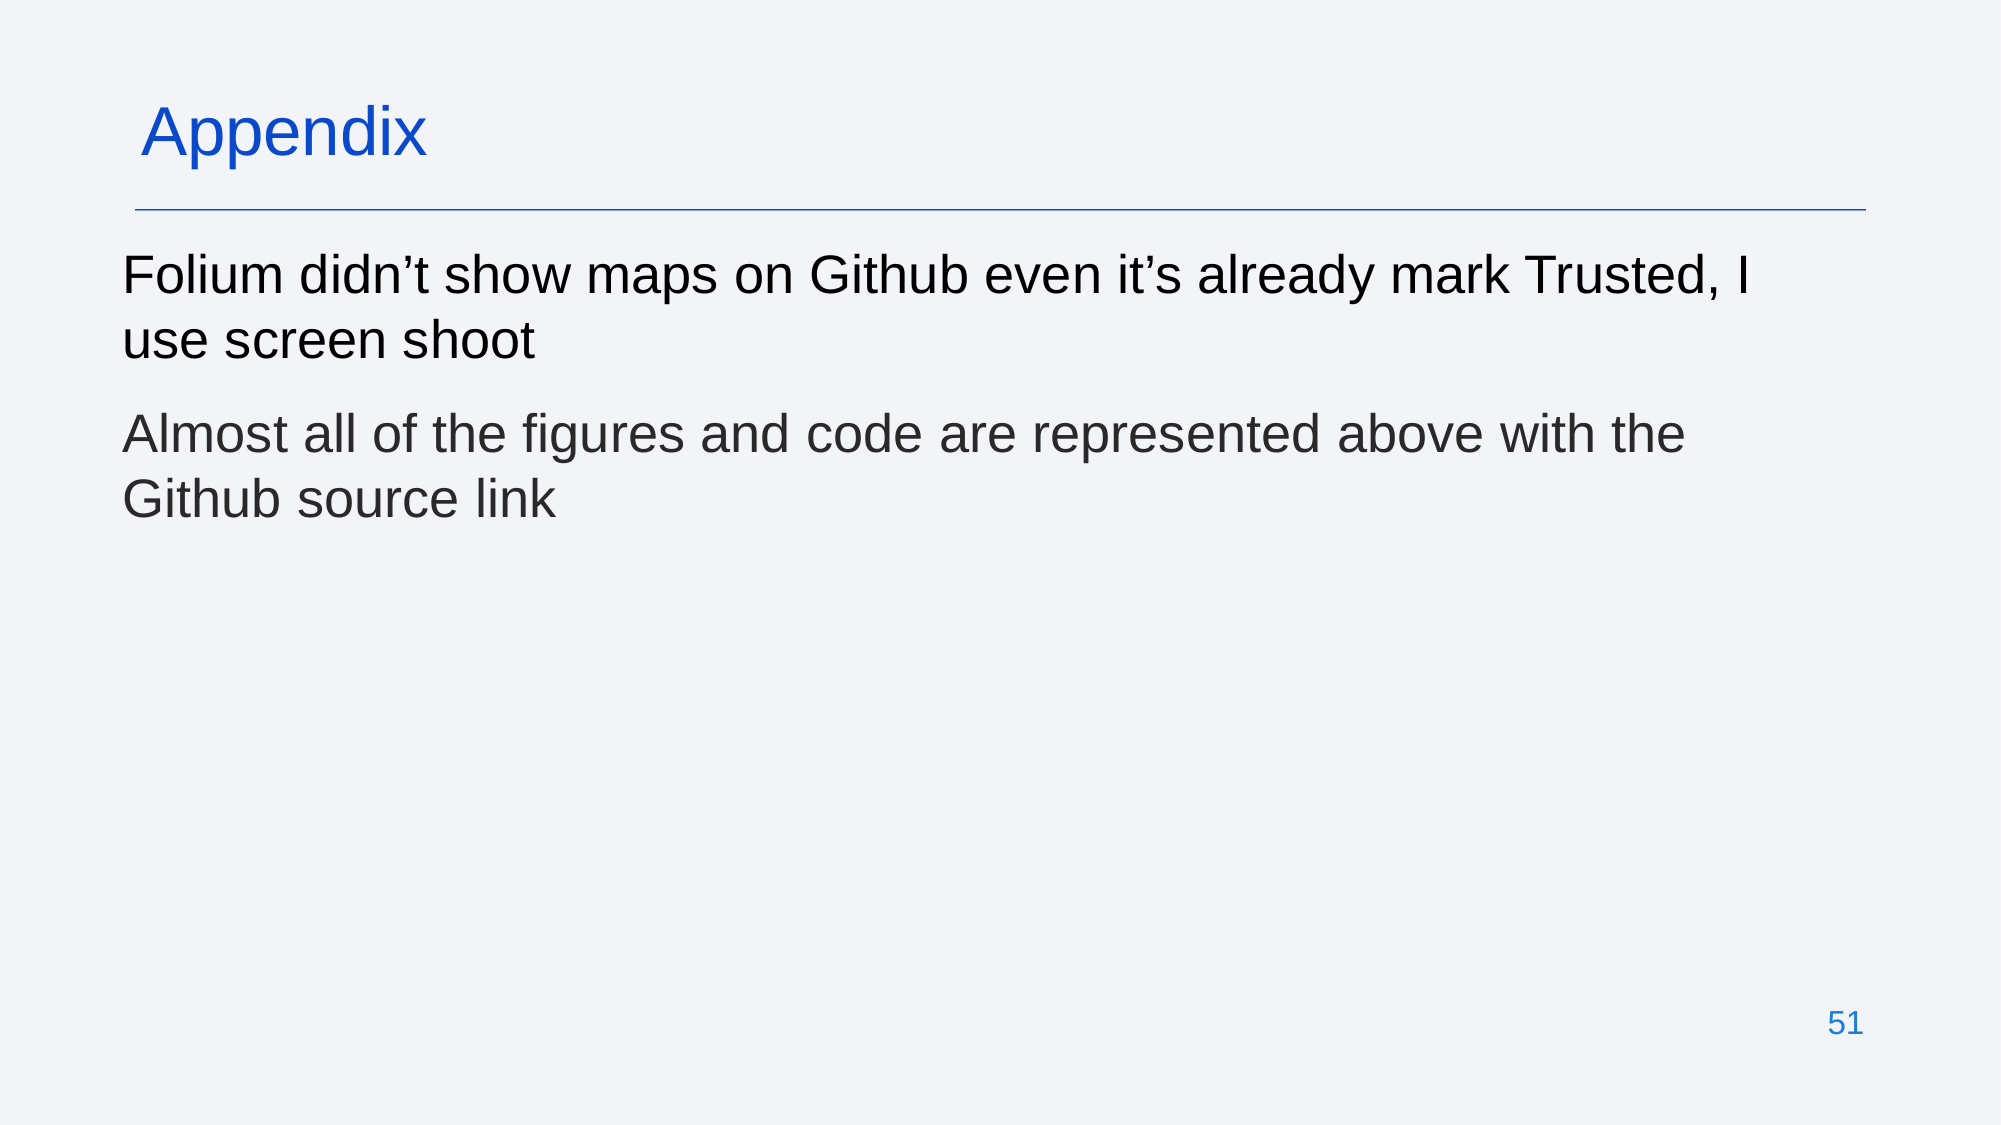

Appendix
Folium didn’t show maps on Github even it’s already mark Trusted, I use screen shoot
Almost all of the figures and code are represented above with the Github source link
51